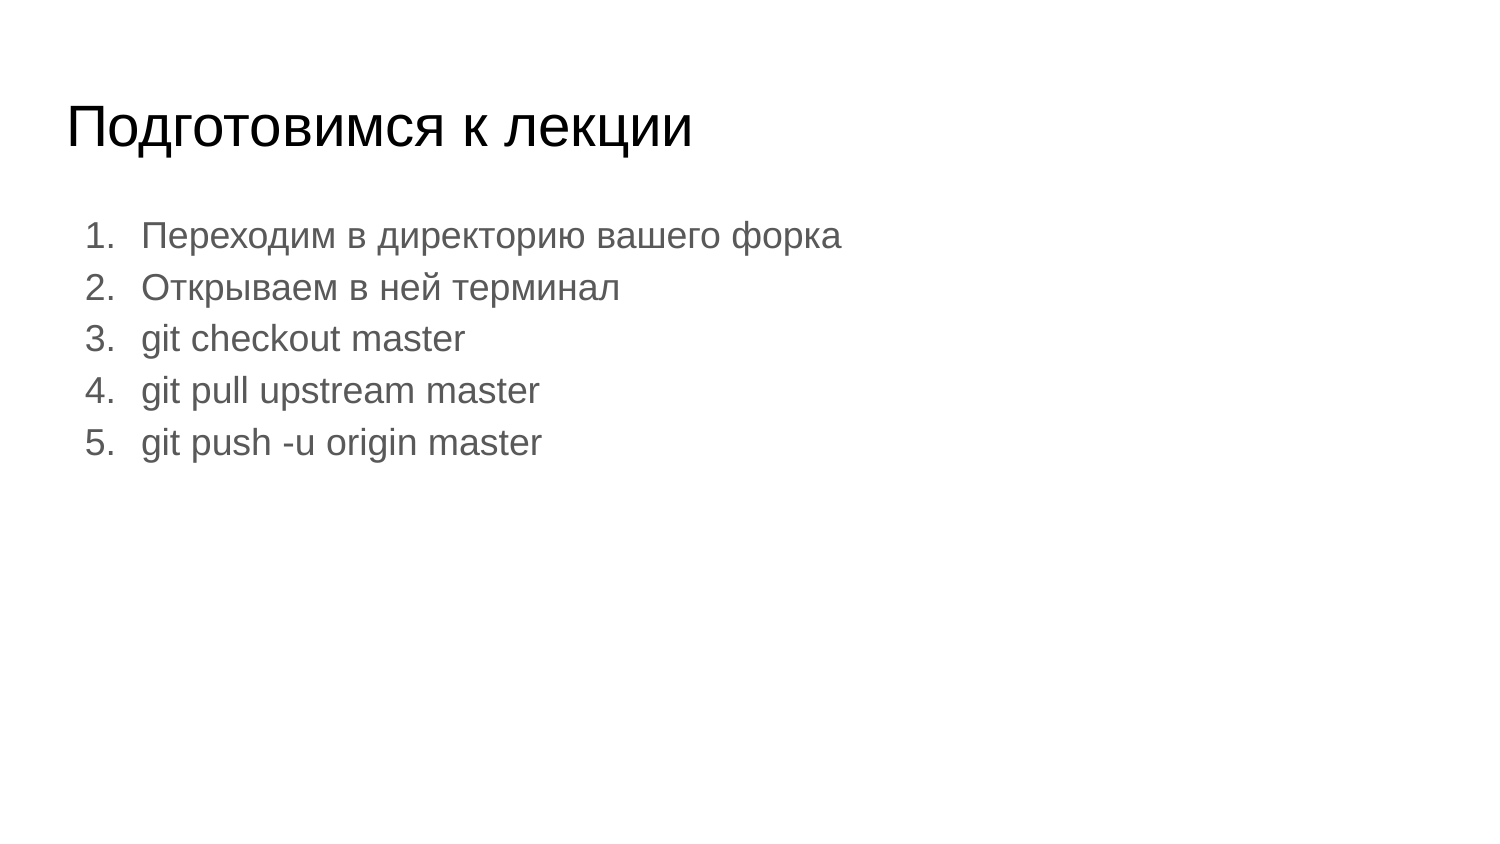

Подготовимся к лекции
Переходим в директорию вашего форка
Открываем в ней терминал
git checkout master
git pull upstream master
git push -u origin master